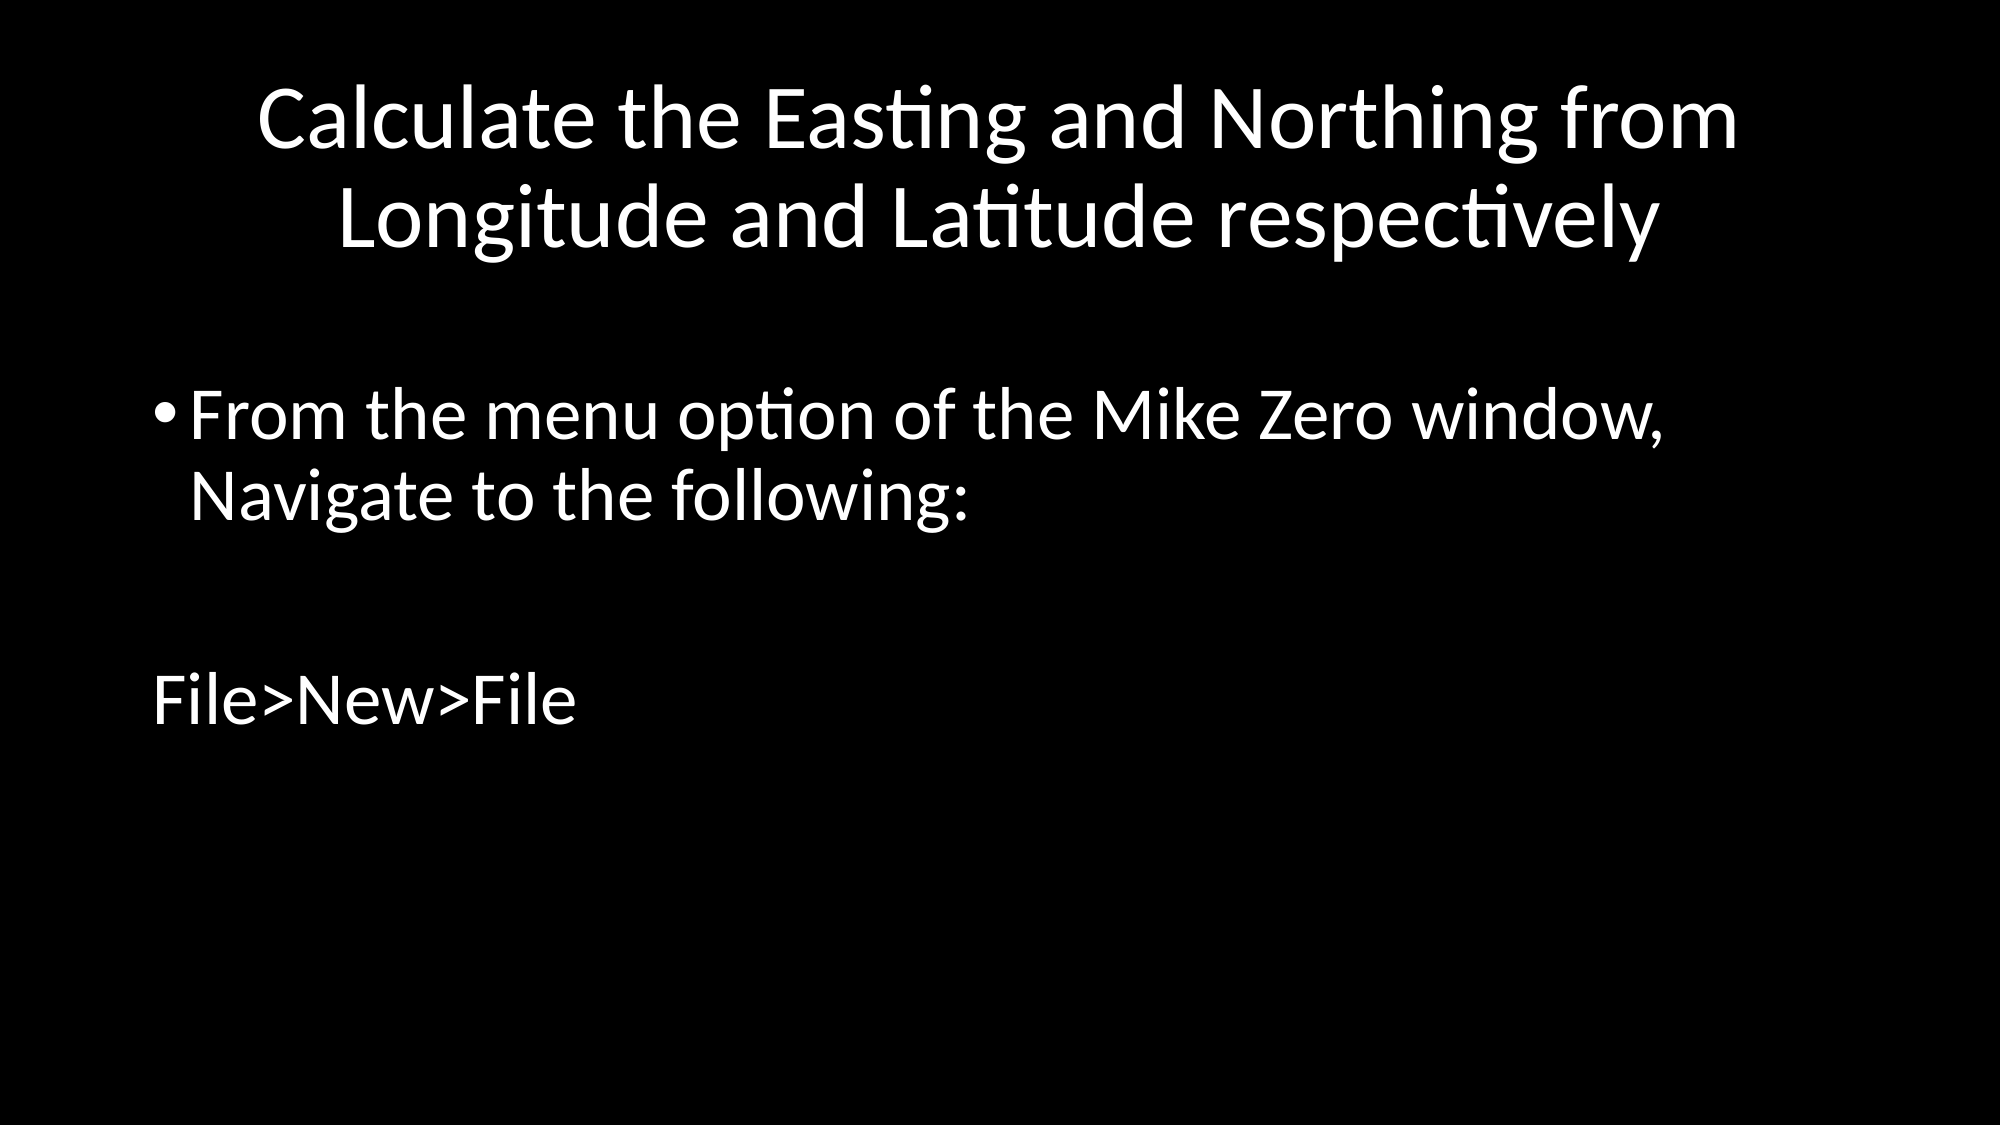

# Calculate the Easting and Northing from Longitude and Latitude respectively
From the menu option of the Mike Zero window, Navigate to the following:

File>New>File